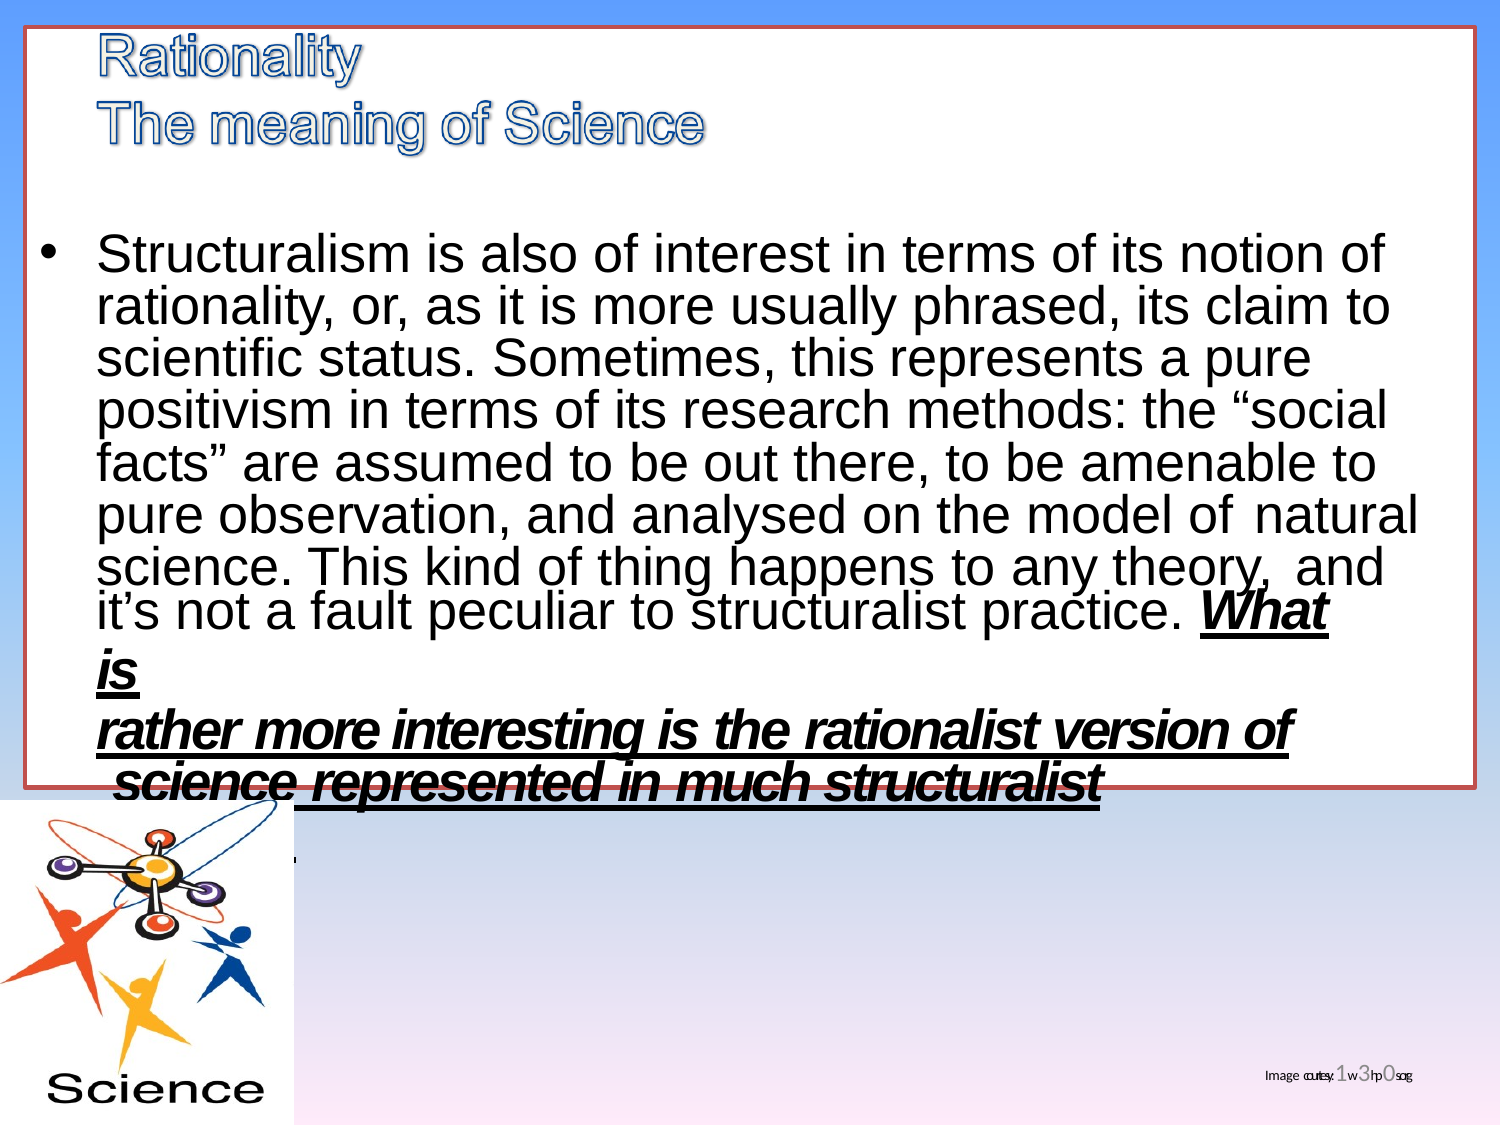

Structuralism is also of interest in terms of its notion of  rationality, or, as it is more usually phrased, its claim to  scientific status. Sometimes, this represents a pure  positivism in terms of its research methods: the “social  facts” are assumed to be out there, to be amenable to  pure observation, and analysed on the model of natural
science. This kind of thing happens to any theory, and
it’s not a fault peculiar to structuralist practice. What is
rather more interesting is the rationalist version of  science represented in much structuralist thought.

Image courtesy:1w3hp0s.org